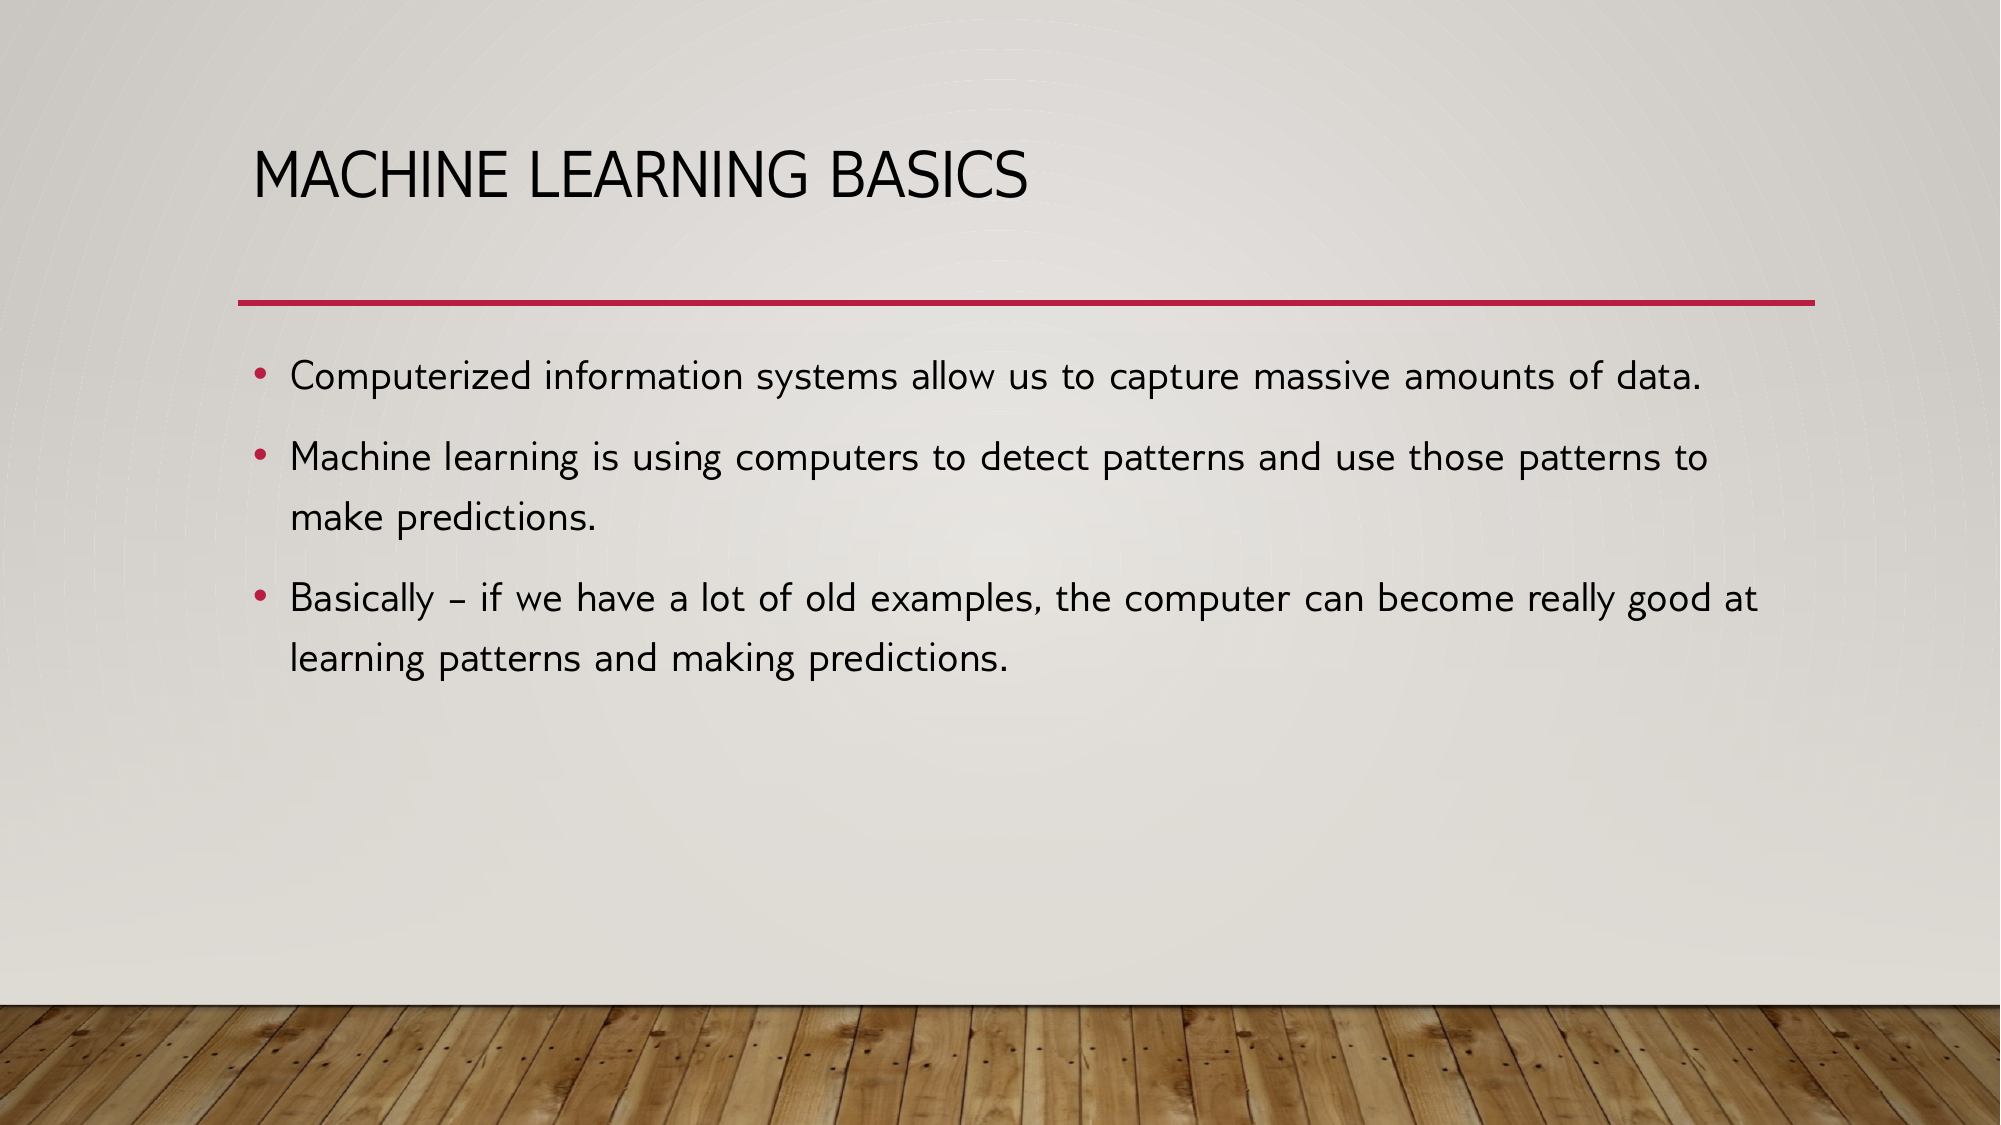

# MACHINE LEARNING BASICS
Computerized information systems allow us to capture massive amounts of data.
Machine learning is using computers to detect patterns and use those patterns to make predictions.
Basically – if we have a lot of old examples, the computer can become really good at learning patterns and making predictions.